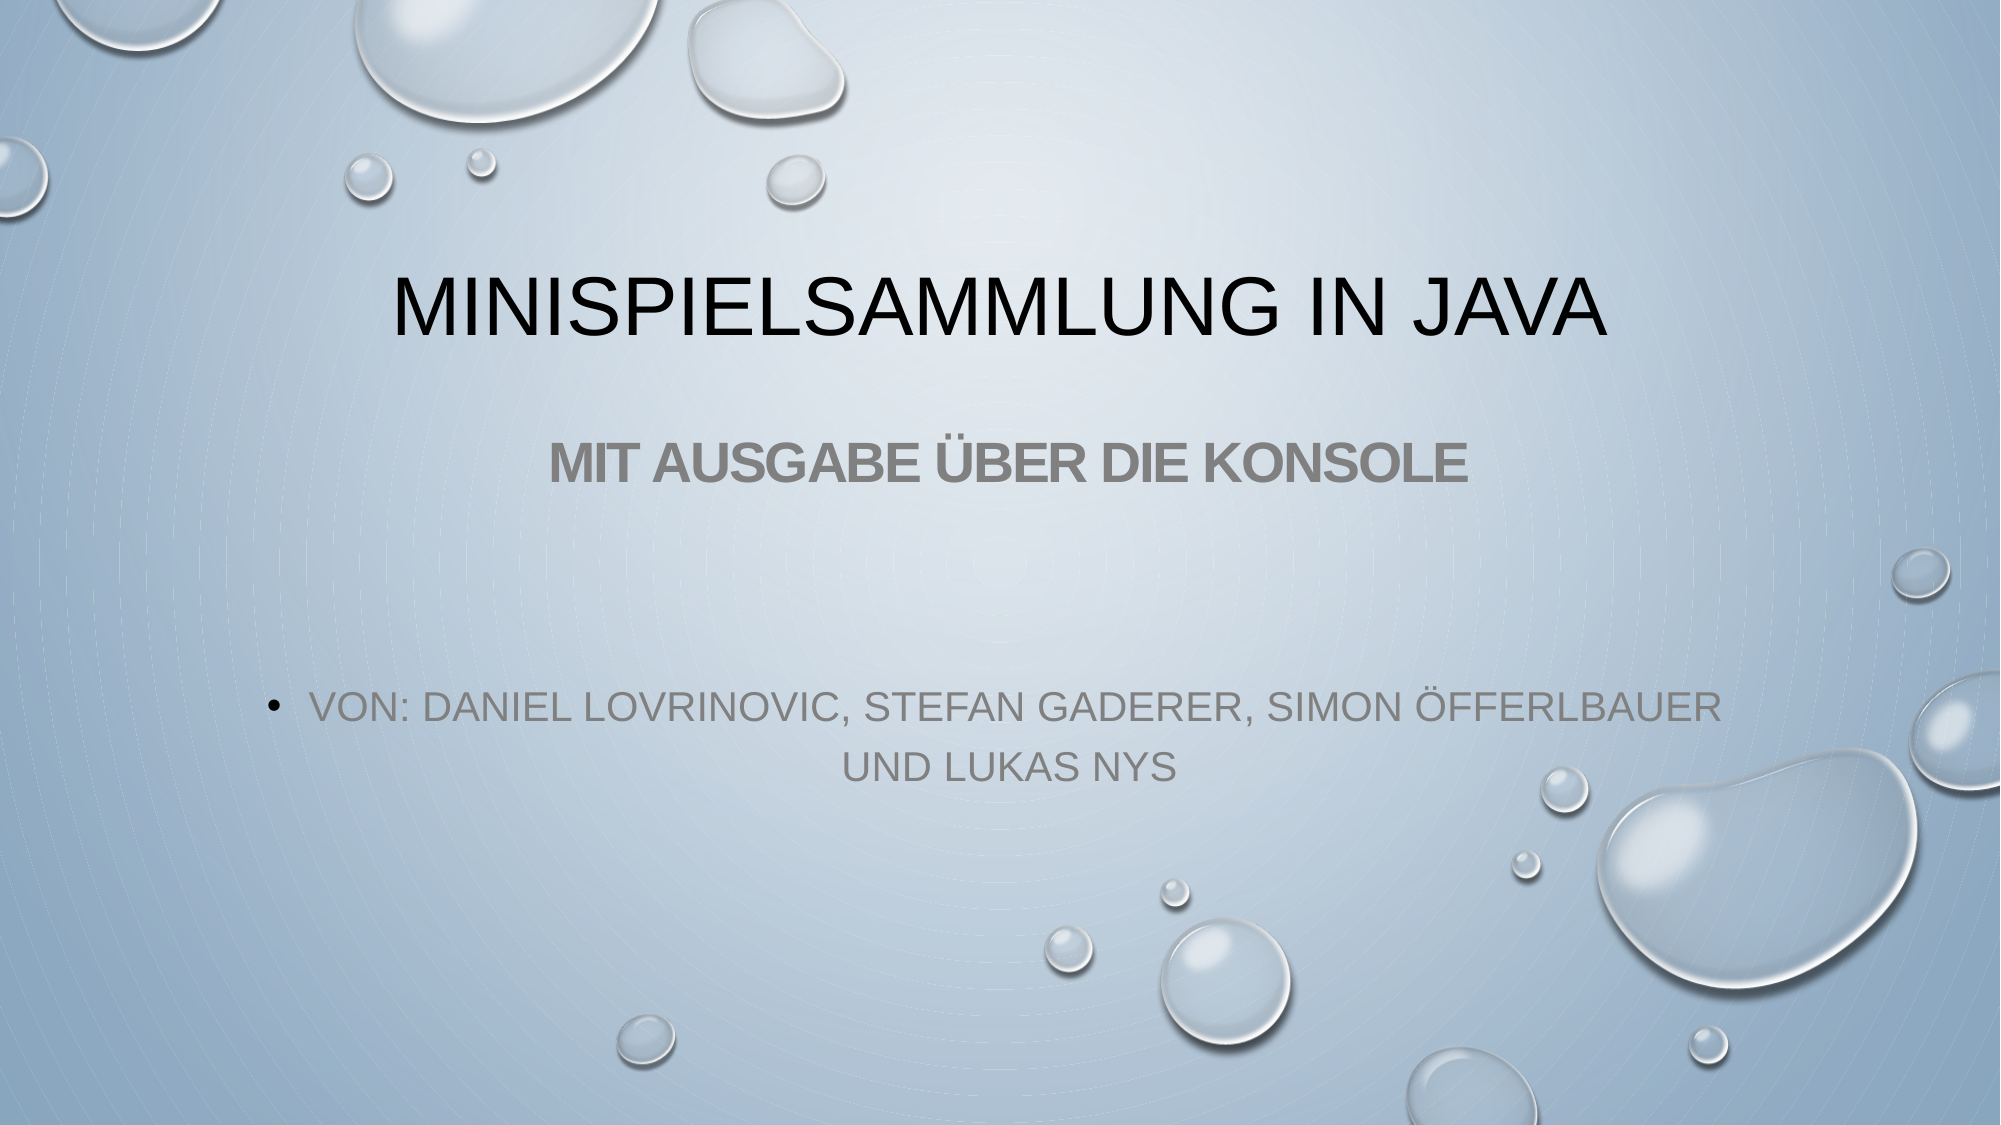

# Minispielsammlung in Java
mit Ausgabe über die Konsole

Von: Daniel Lovrinovic, Stefan Gaderer, Simon Öfferlbauer und Lukas Nys